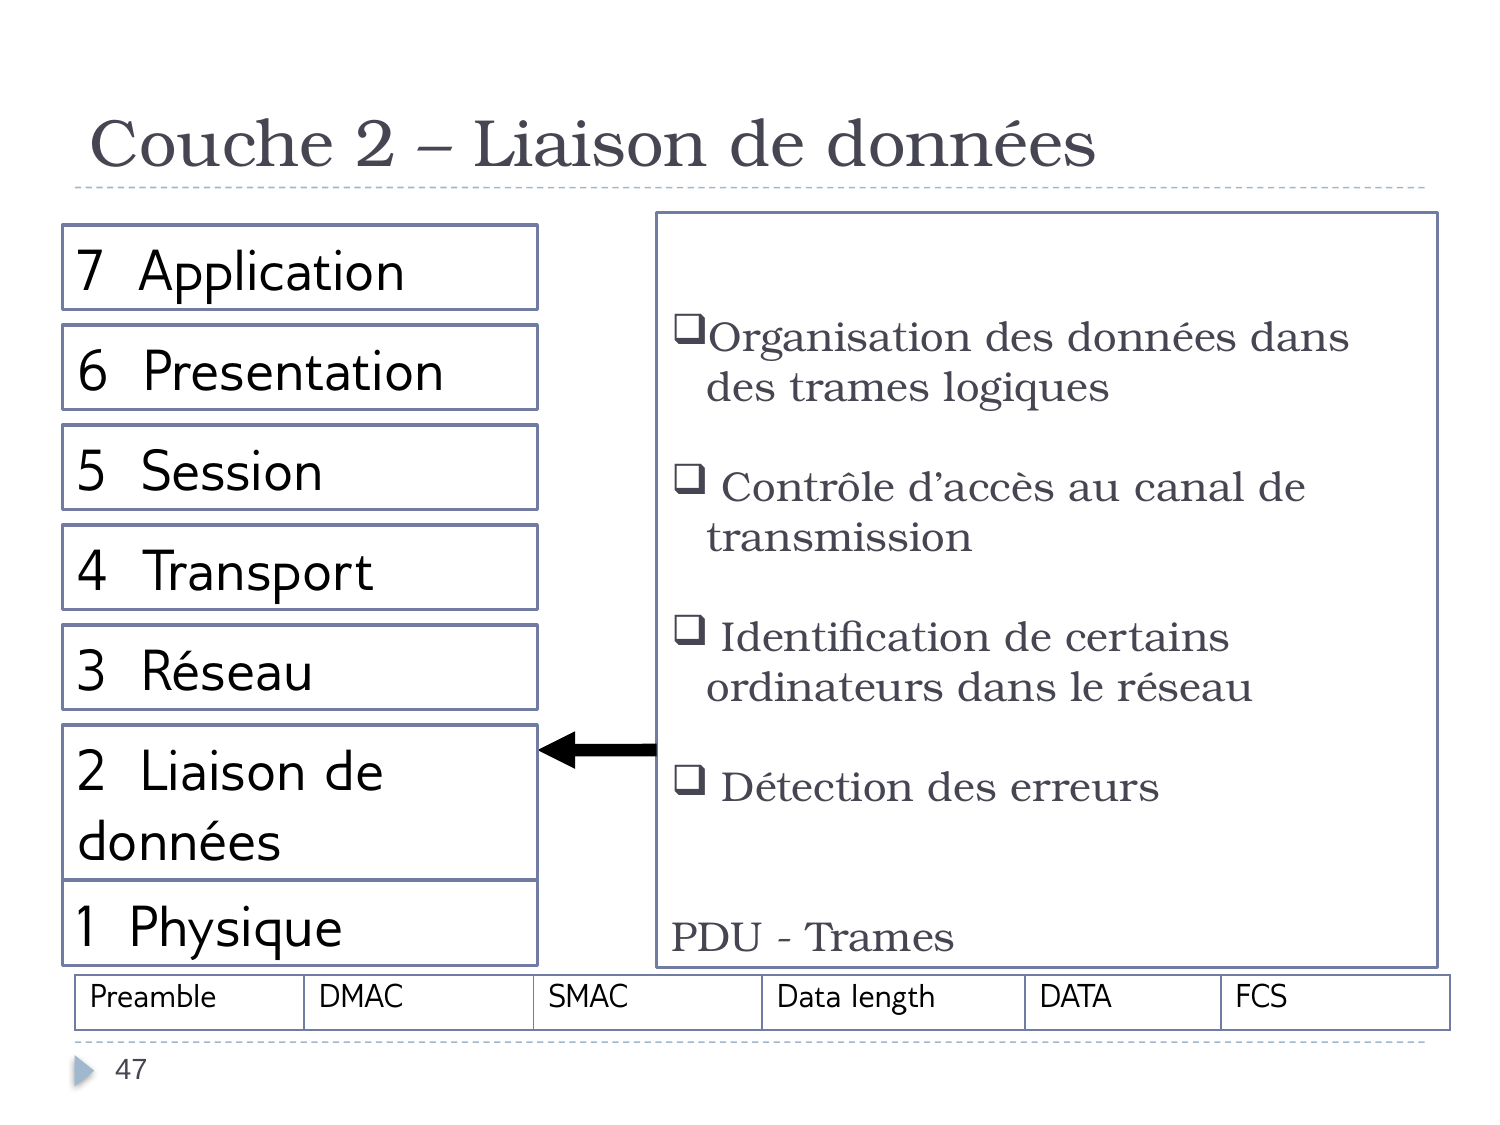

# Couche 2 – Liaison de données

Organisation des données dans des trames logiques

 Contrôle d’accès au canal de transmission

 Identification de certains ordinateurs dans le réseau

 Détection des erreurs

PDU - Trames

7  Application
6  Presentation
5  Session
4  Transport
3  Réseau
2  Liaison de données
1  Physique
| Preamble | DMAC | SMAC | Data length | DATA | FCS |
| --- | --- | --- | --- | --- | --- |
47